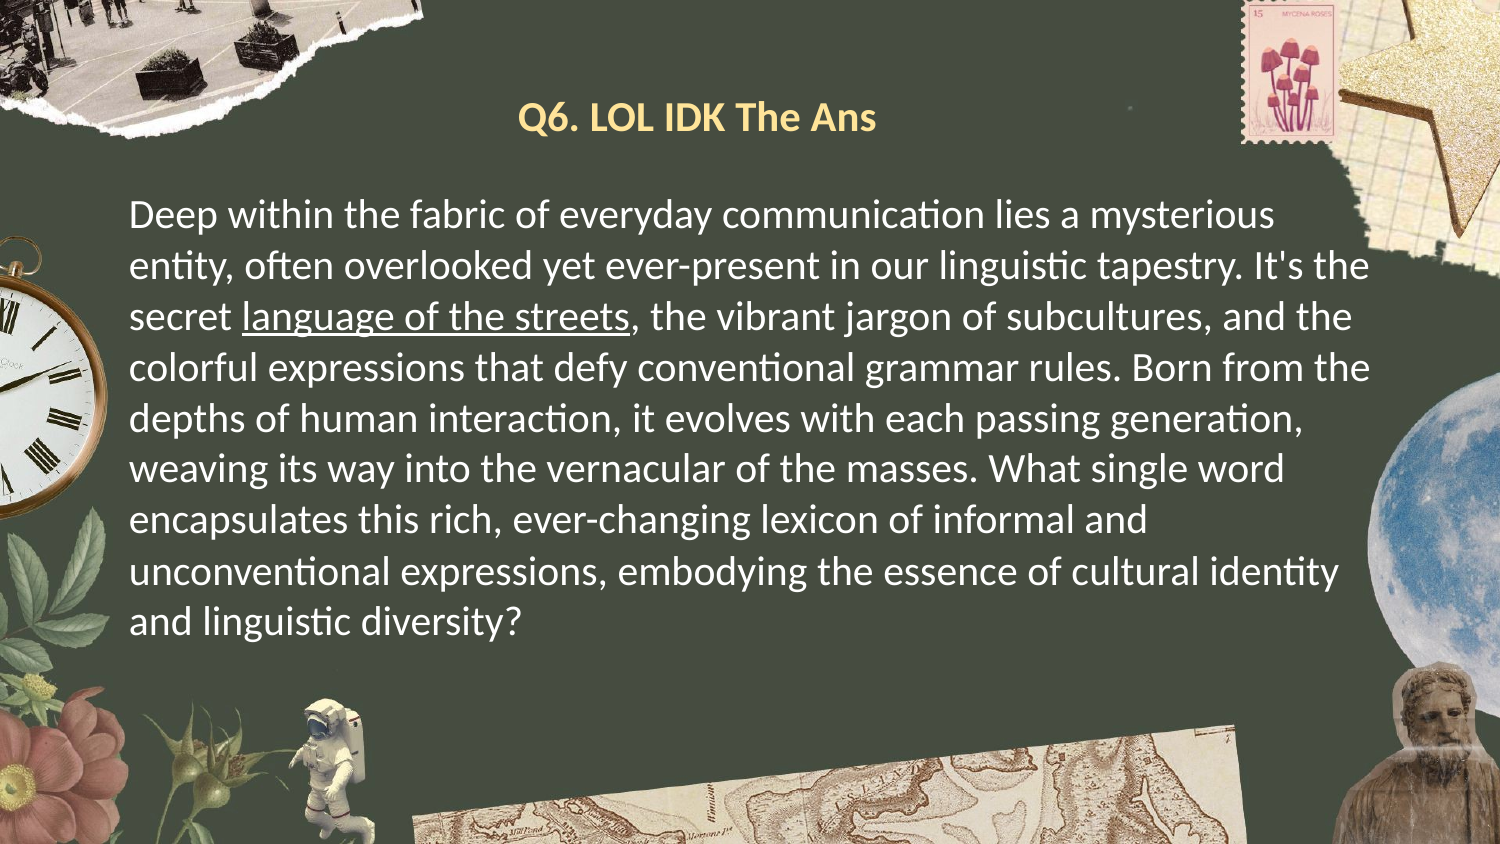

# Q6. LOL IDK The Ans
Deep within the fabric of everyday communication lies a mysterious entity, often overlooked yet ever-present in our linguistic tapestry. It's the secret language of the streets, the vibrant jargon of subcultures, and the colorful expressions that defy conventional grammar rules. Born from the depths of human interaction, it evolves with each passing generation, weaving its way into the vernacular of the masses. What single word encapsulates this rich, ever-changing lexicon of informal and unconventional expressions, embodying the essence of cultural identity and linguistic diversity?